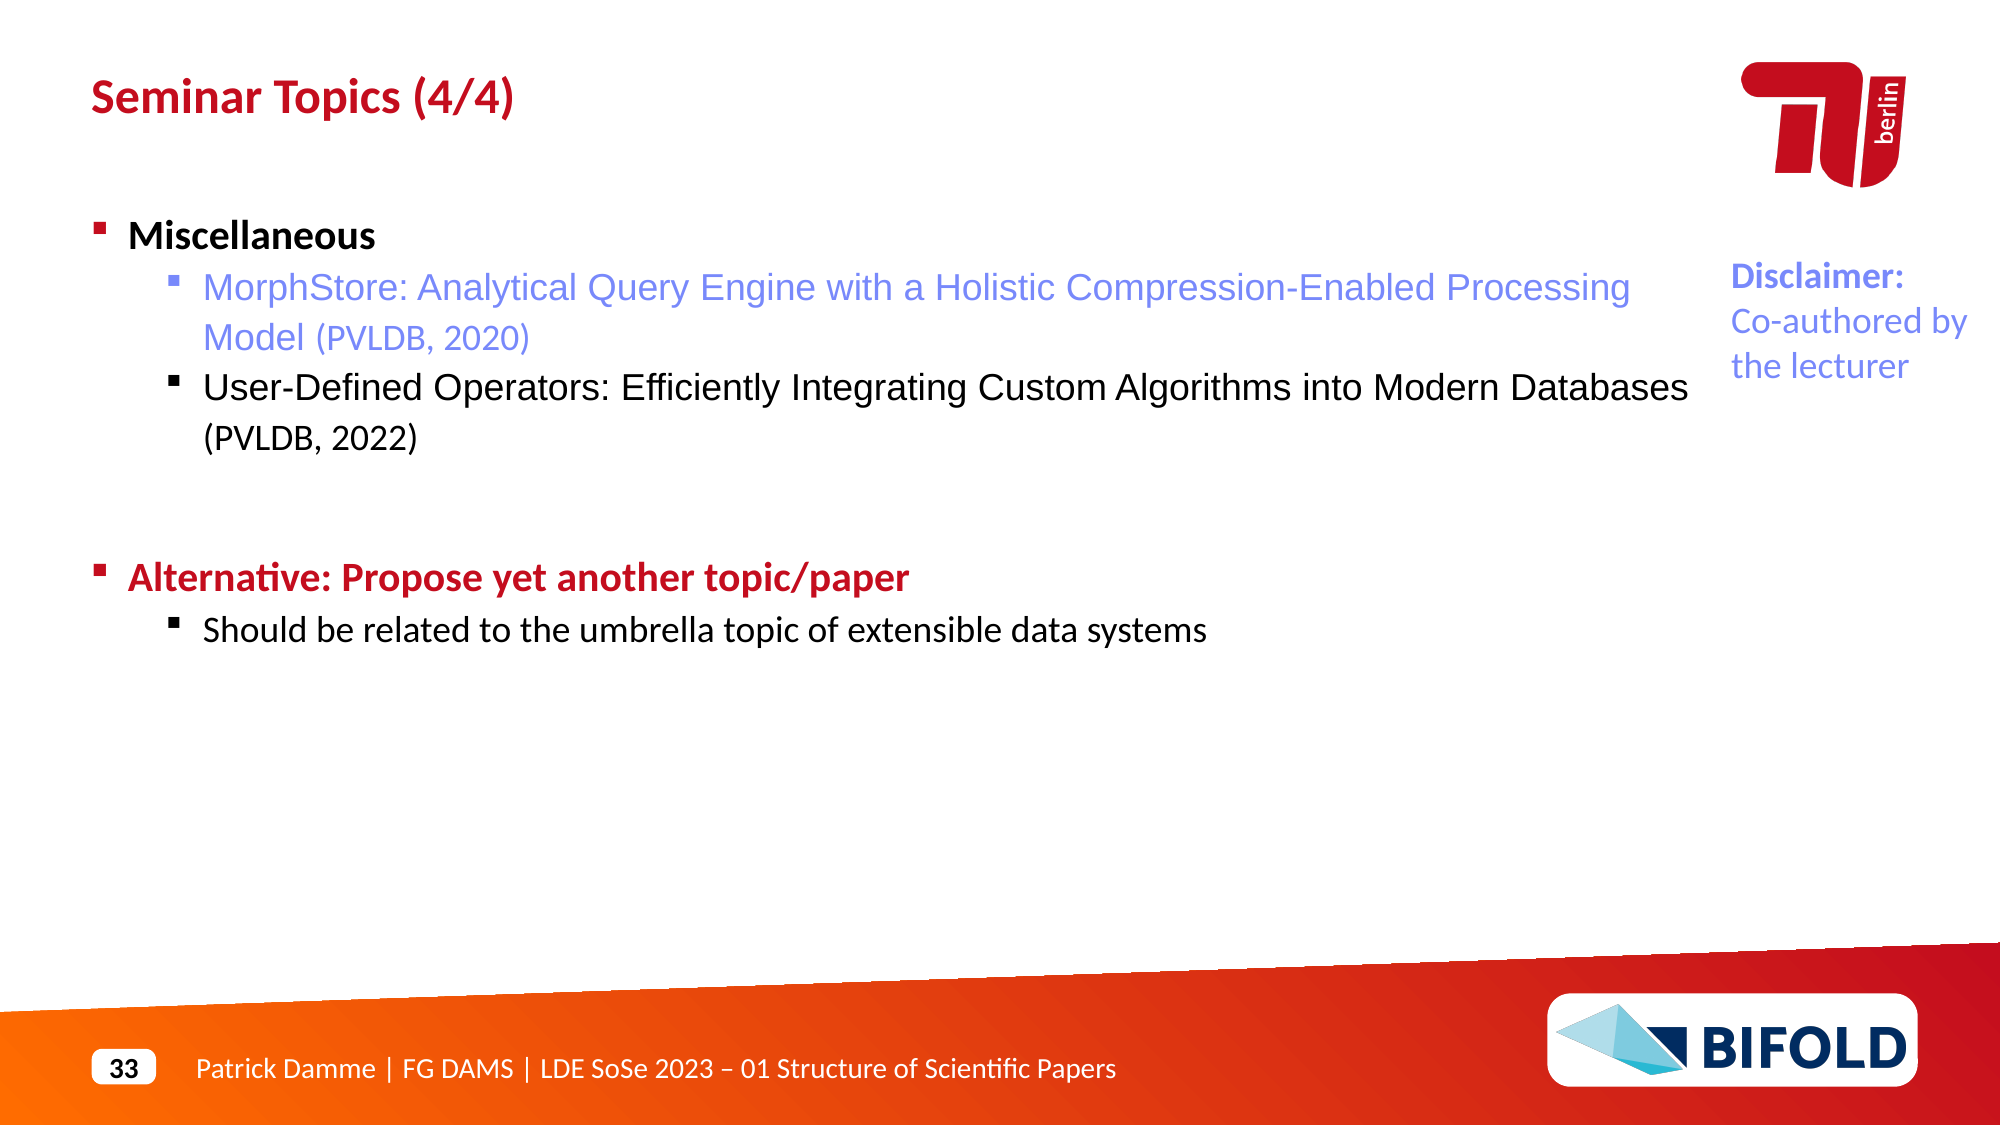

Seminar Topics (4/4)
Miscellaneous
MorphStore: Analytical Query Engine with a Holistic Compression-Enabled Processing Model (PVLDB, 2020)
User-Defined Operators: Efficiently Integrating Custom Algorithms into Modern Databases (PVLDB, 2022)

Alternative: Propose yet another topic/paper
Should be related to the umbrella topic of extensible data systems
Disclaimer:
Co-authored by
the lecturer